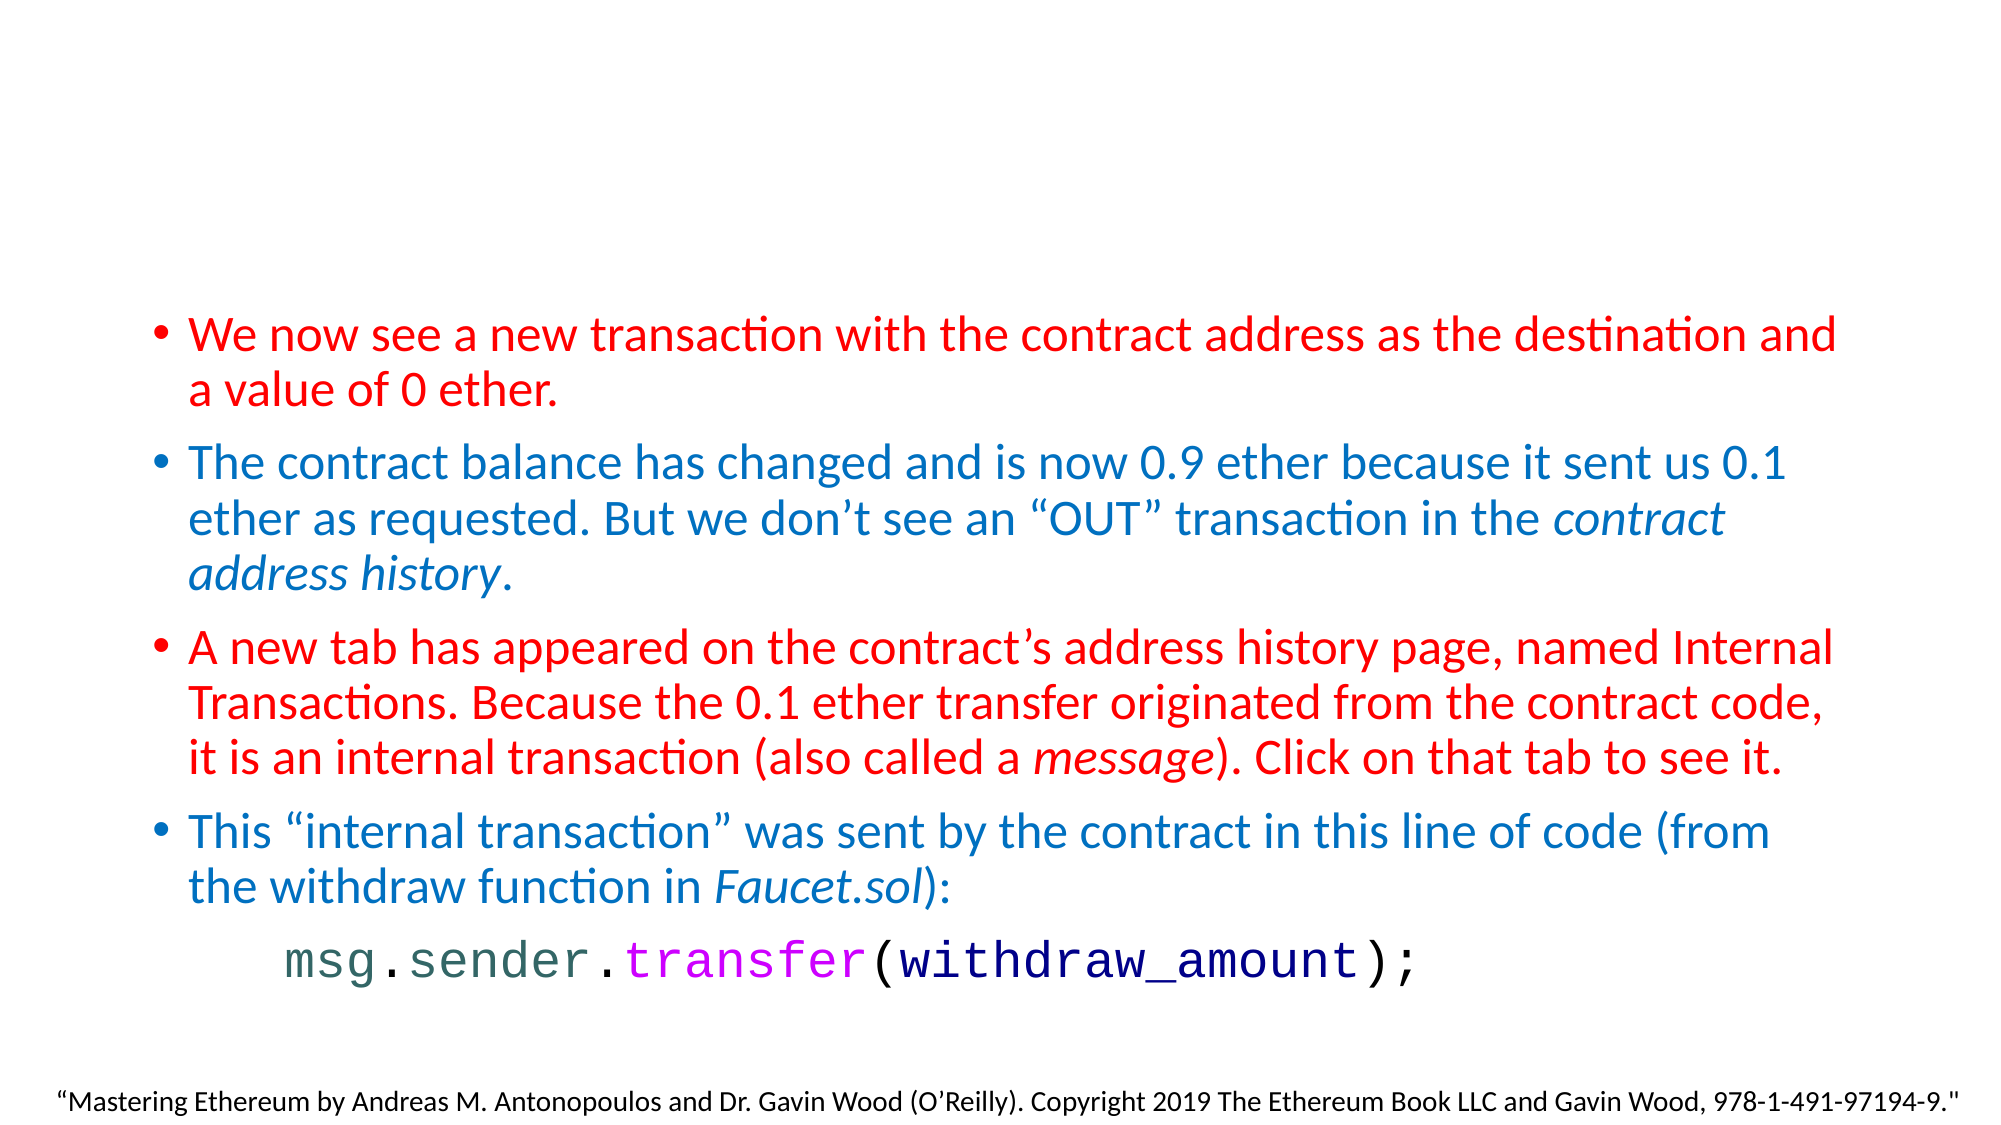

#
We now see a new transaction with the contract address as the destination and a value of 0 ether.
The contract balance has changed and is now 0.9 ether because it sent us 0.1 ether as requested. But we don’t see an “OUT” transaction in the contract address history.
A new tab has appeared on the contract’s address history page, named Internal Transactions. Because the 0.1 ether transfer originated from the contract code, it is an internal transaction (also called a message). Click on that tab to see it.
This “internal transaction” was sent by the contract in this line of code (from the withdraw function in Faucet.sol):
		msg.sender.transfer(withdraw_amount);
“Mastering Ethereum by Andreas M. Antonopoulos and Dr. Gavin Wood (O’Reilly). Copyright 2019 The Ethereum Book LLC and Gavin Wood, 978-1-491-97194-9."